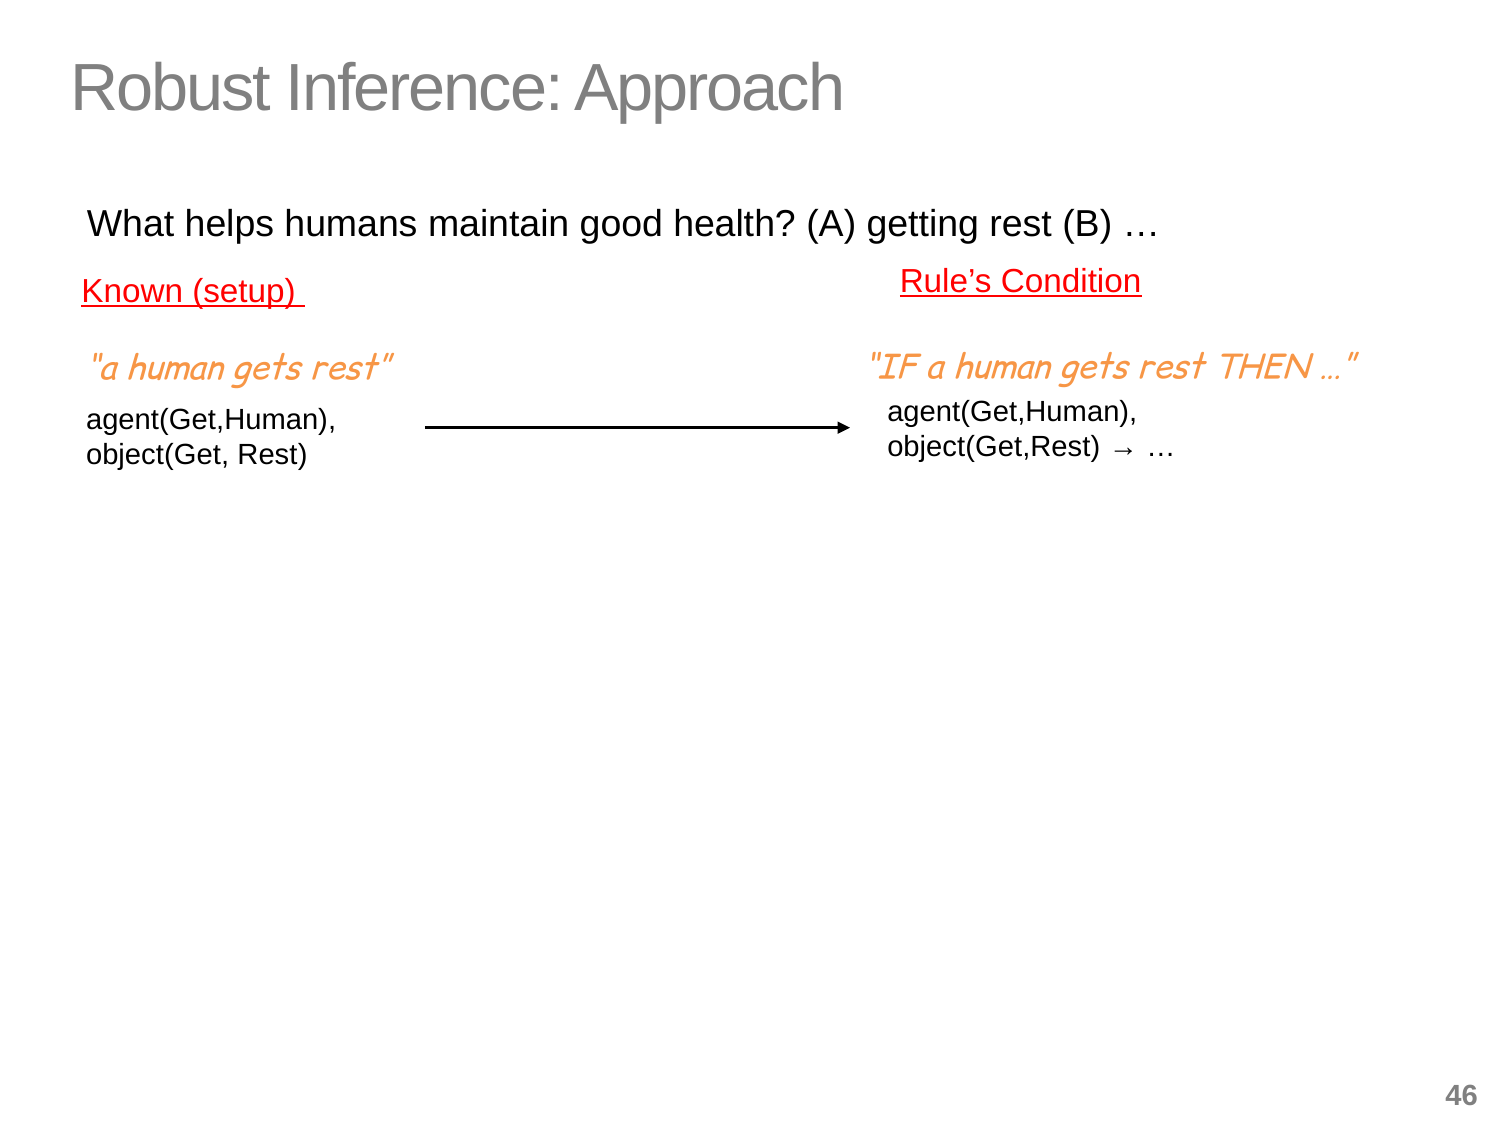

# Robust Inference: Approach
What helps humans maintain good health? (A) getting rest (B) …
Rule’s Condition
Known (setup)
“IF a human gets rest THEN …”
“a human gets rest”
agent(Get,Human),
object(Get,Rest) → …
agent(Get,Human),
object(Get, Rest)
46